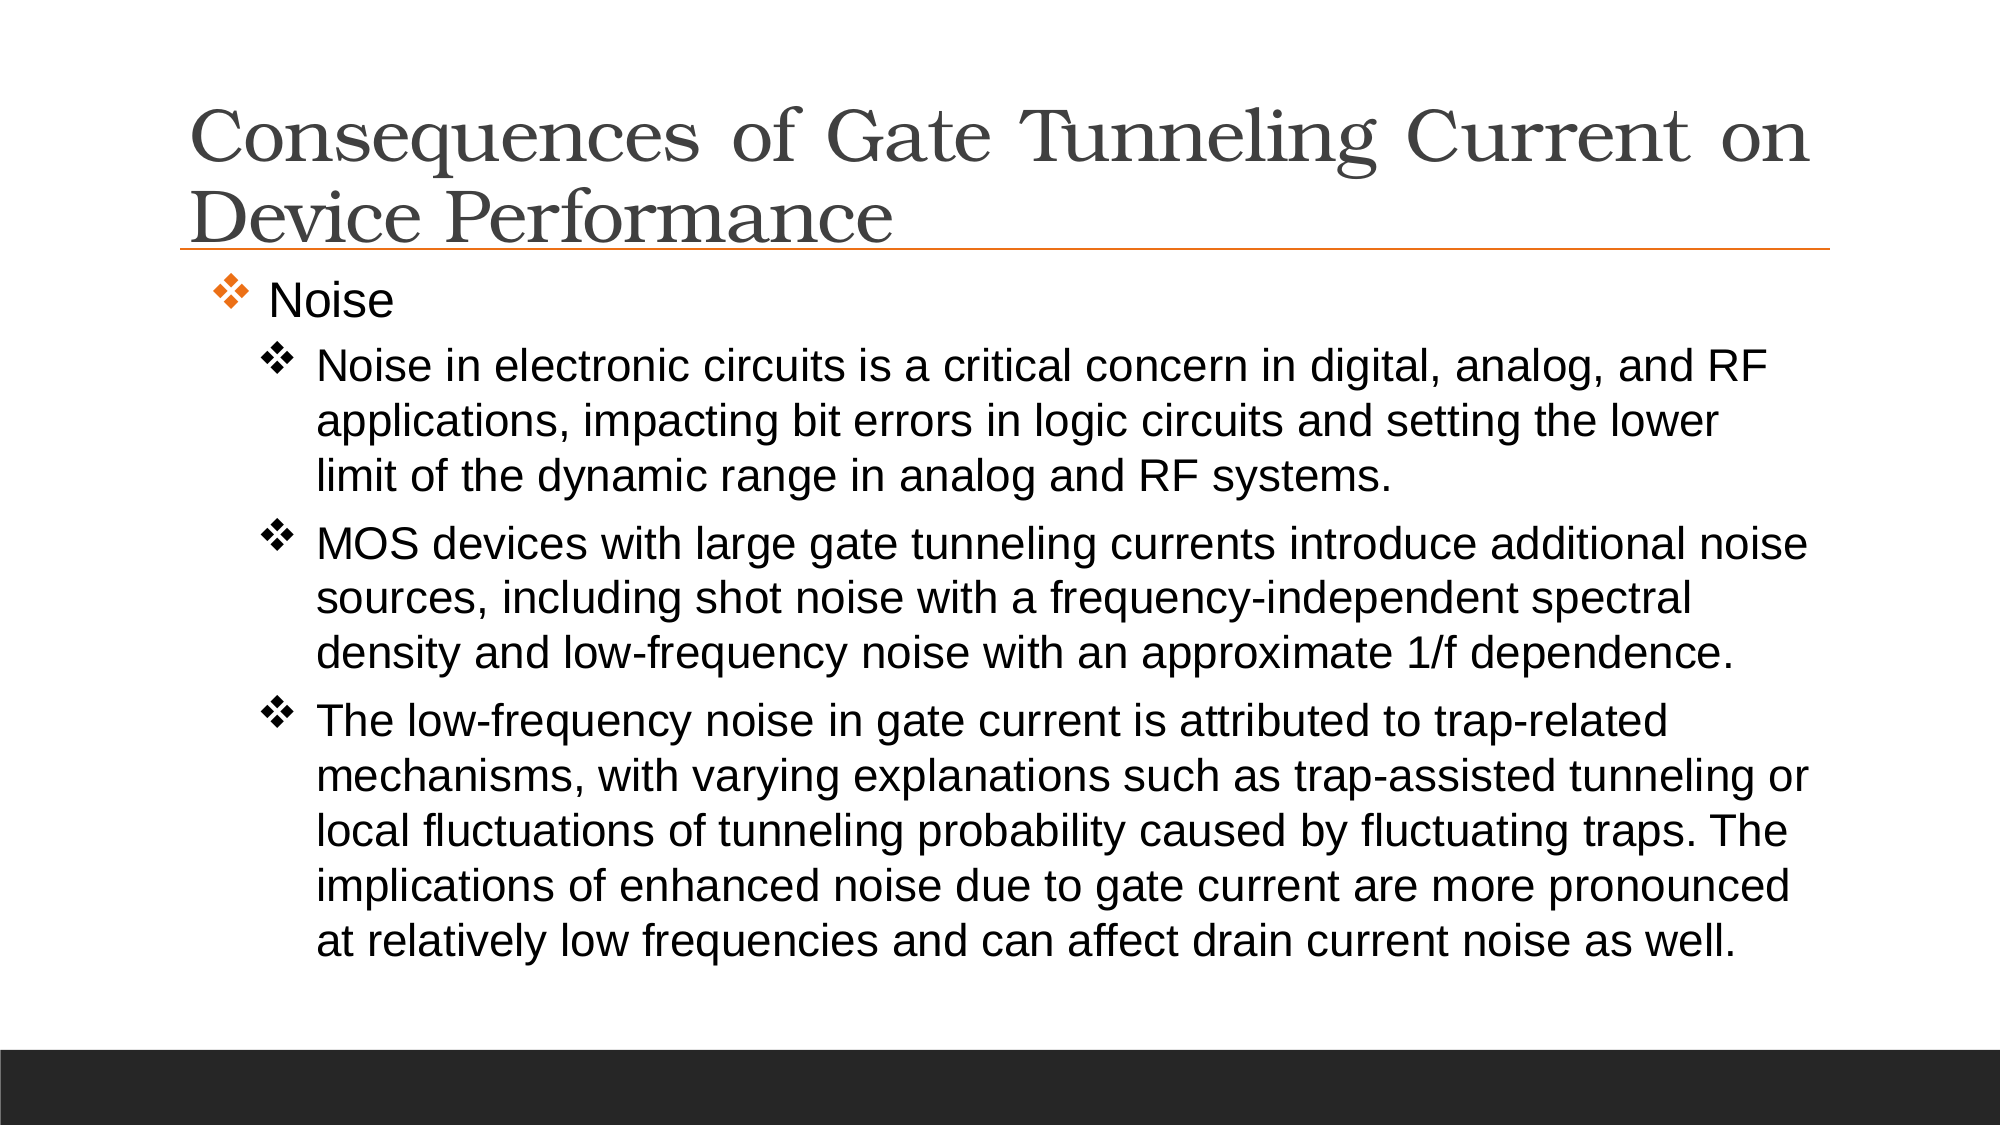

Consequences of Gate Tunneling Current on Device Performance
Noise
Noise in electronic circuits is a critical concern in digital, analog, and RF applications, impacting bit errors in logic circuits and setting the lower limit of the dynamic range in analog and RF systems.
MOS devices with large gate tunneling currents introduce additional noise sources, including shot noise with a frequency-independent spectral density and low-frequency noise with an approximate 1/f dependence.
The low-frequency noise in gate current is attributed to trap-related mechanisms, with varying explanations such as trap-assisted tunneling or local fluctuations of tunneling probability caused by fluctuating traps. The implications of enhanced noise due to gate current are more pronounced at relatively low frequencies and can affect drain current noise as well.